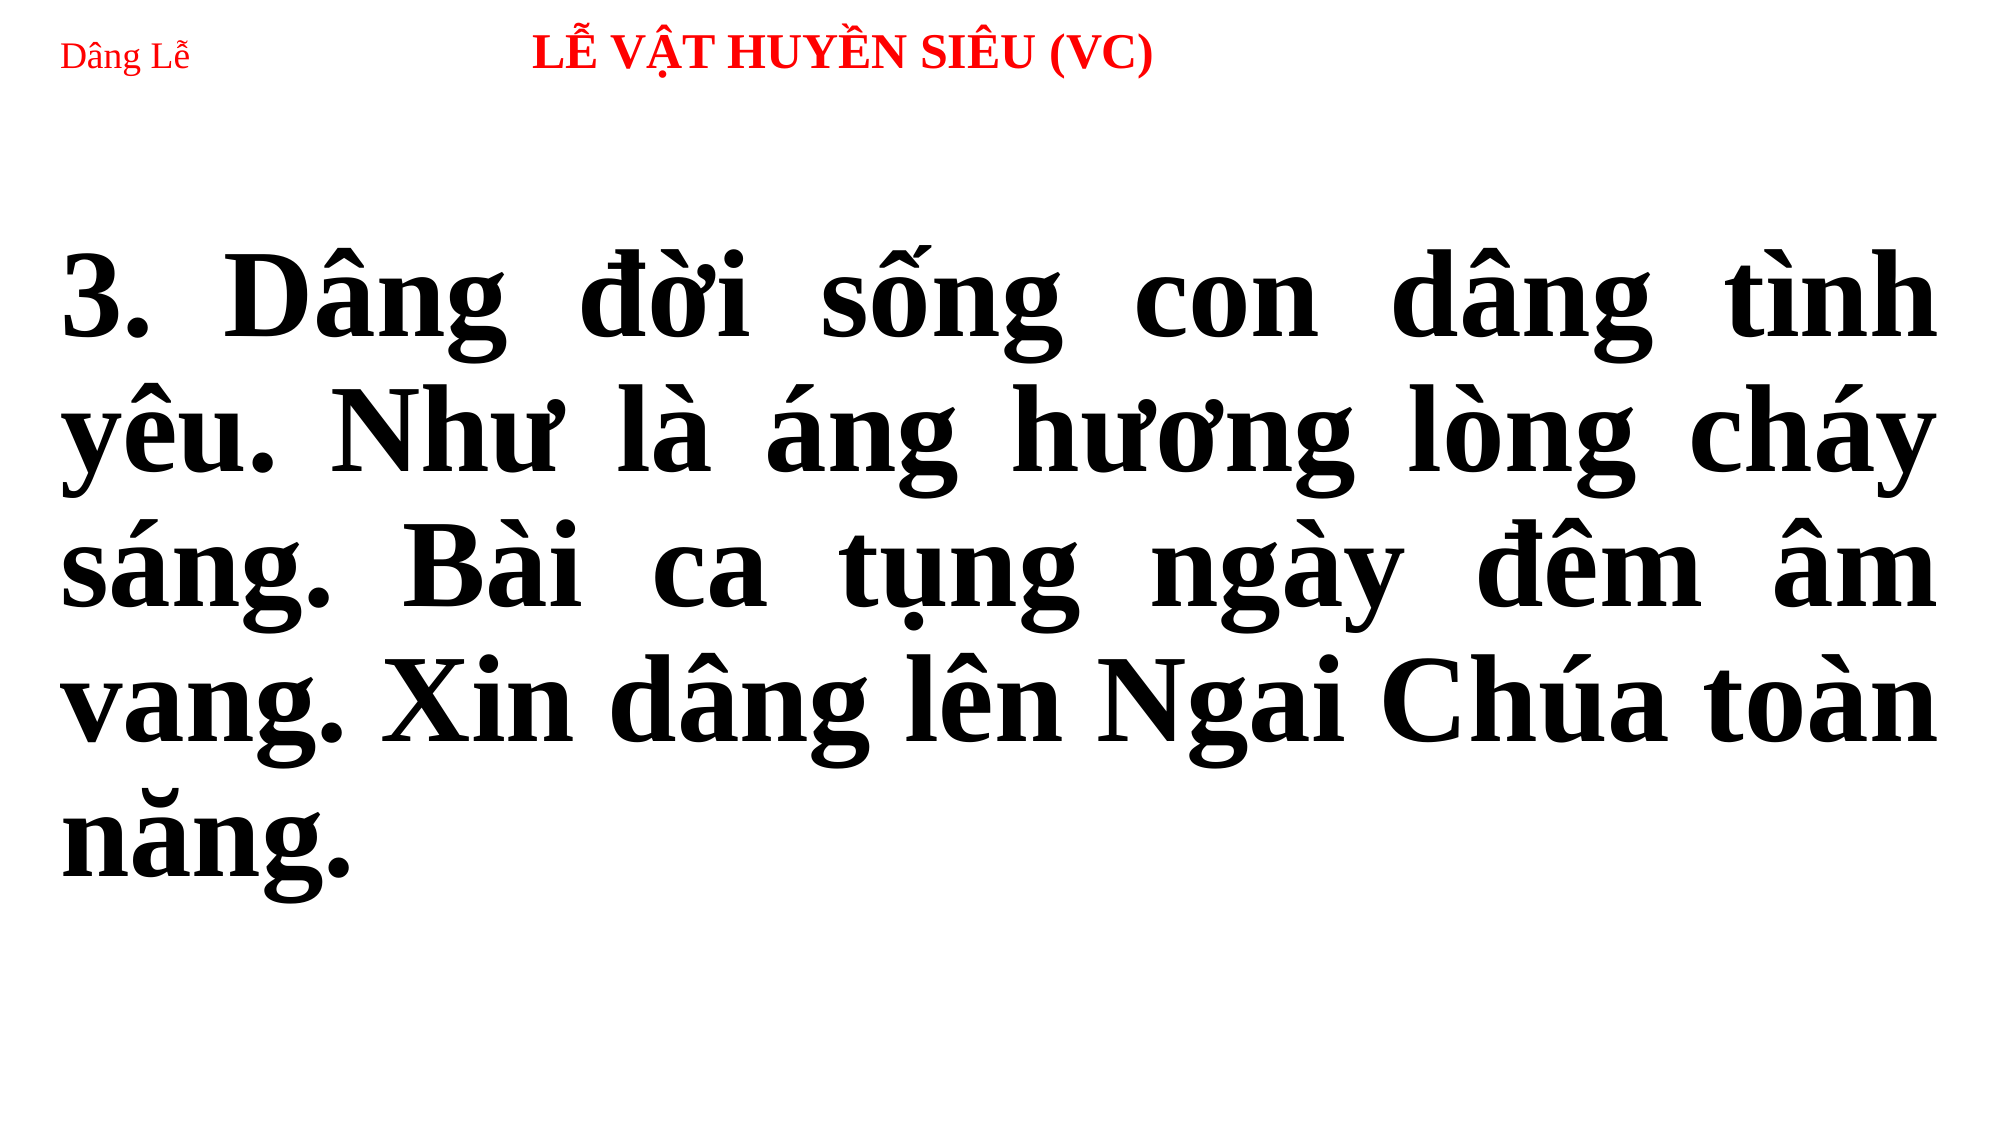

# Dâng Lễ                                    LỄ VẬT HUYỀN SIÊU (VC)
3. Dâng đời sống con dâng tình yêu. Như là áng hương lòng cháy sáng. Bài ca tụng ngày đêm âm vang. Xin dâng lên Ngai Chúa toàn năng.